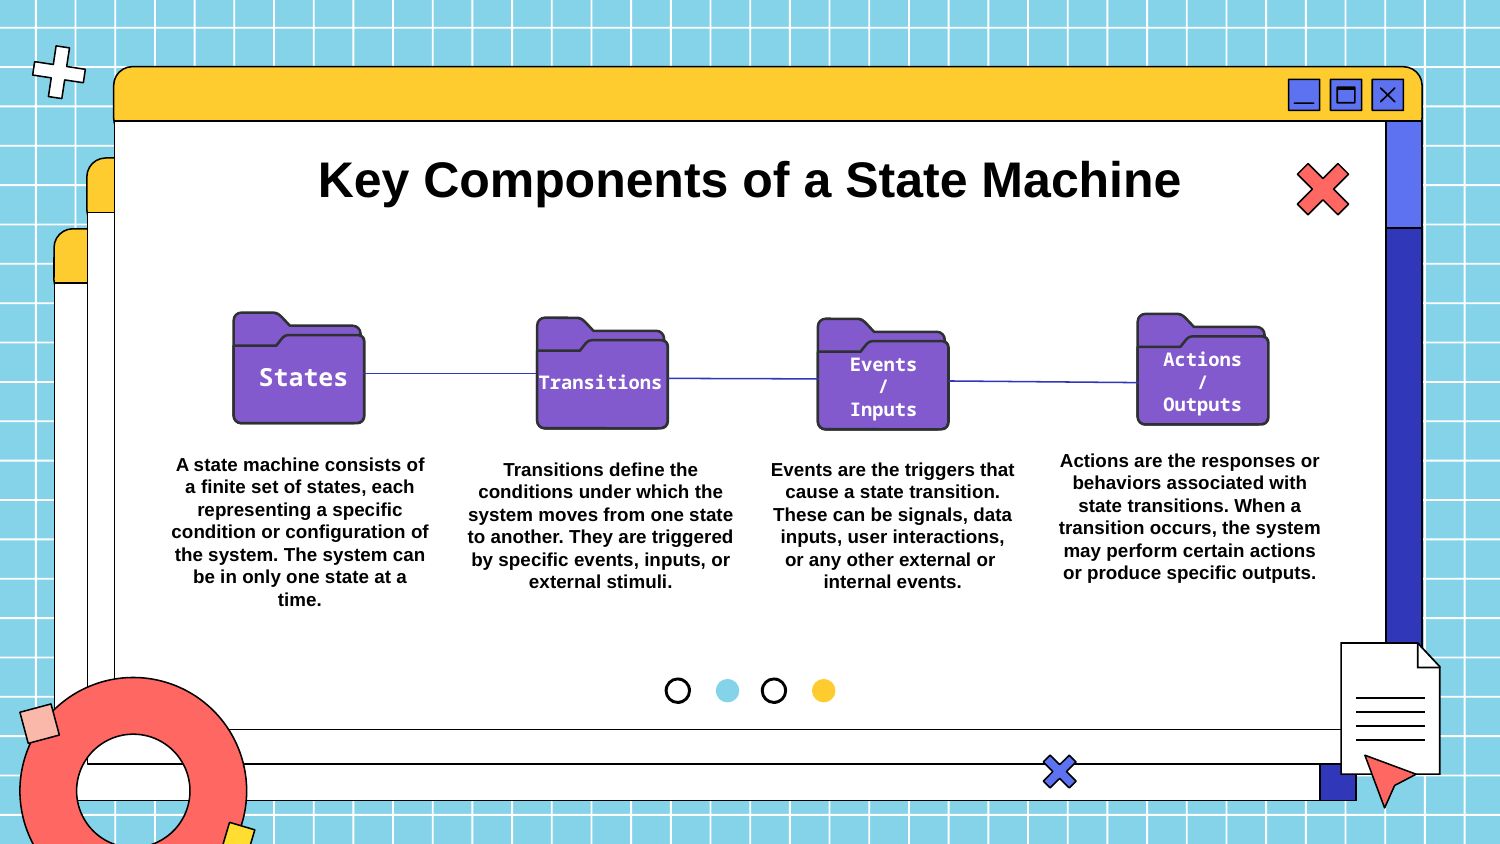

# Key Components of a State Machine

Actions
/
Outputs
States
Events
/
Inputs
Transitions
Actions are the responses or behaviors associated with state transitions. When a transition occurs, the system may perform certain actions or produce specific outputs.
A state machine consists of a finite set of states, each representing a specific condition or configuration of the system. The system can be in only one state at a time.

Events are the triggers that cause a state transition. These can be signals, data inputs, user interactions, or any other external or  internal events.
Transitions define the conditions under which the system moves from one state to another. They are triggered by specific events, inputs, or external stimuli.